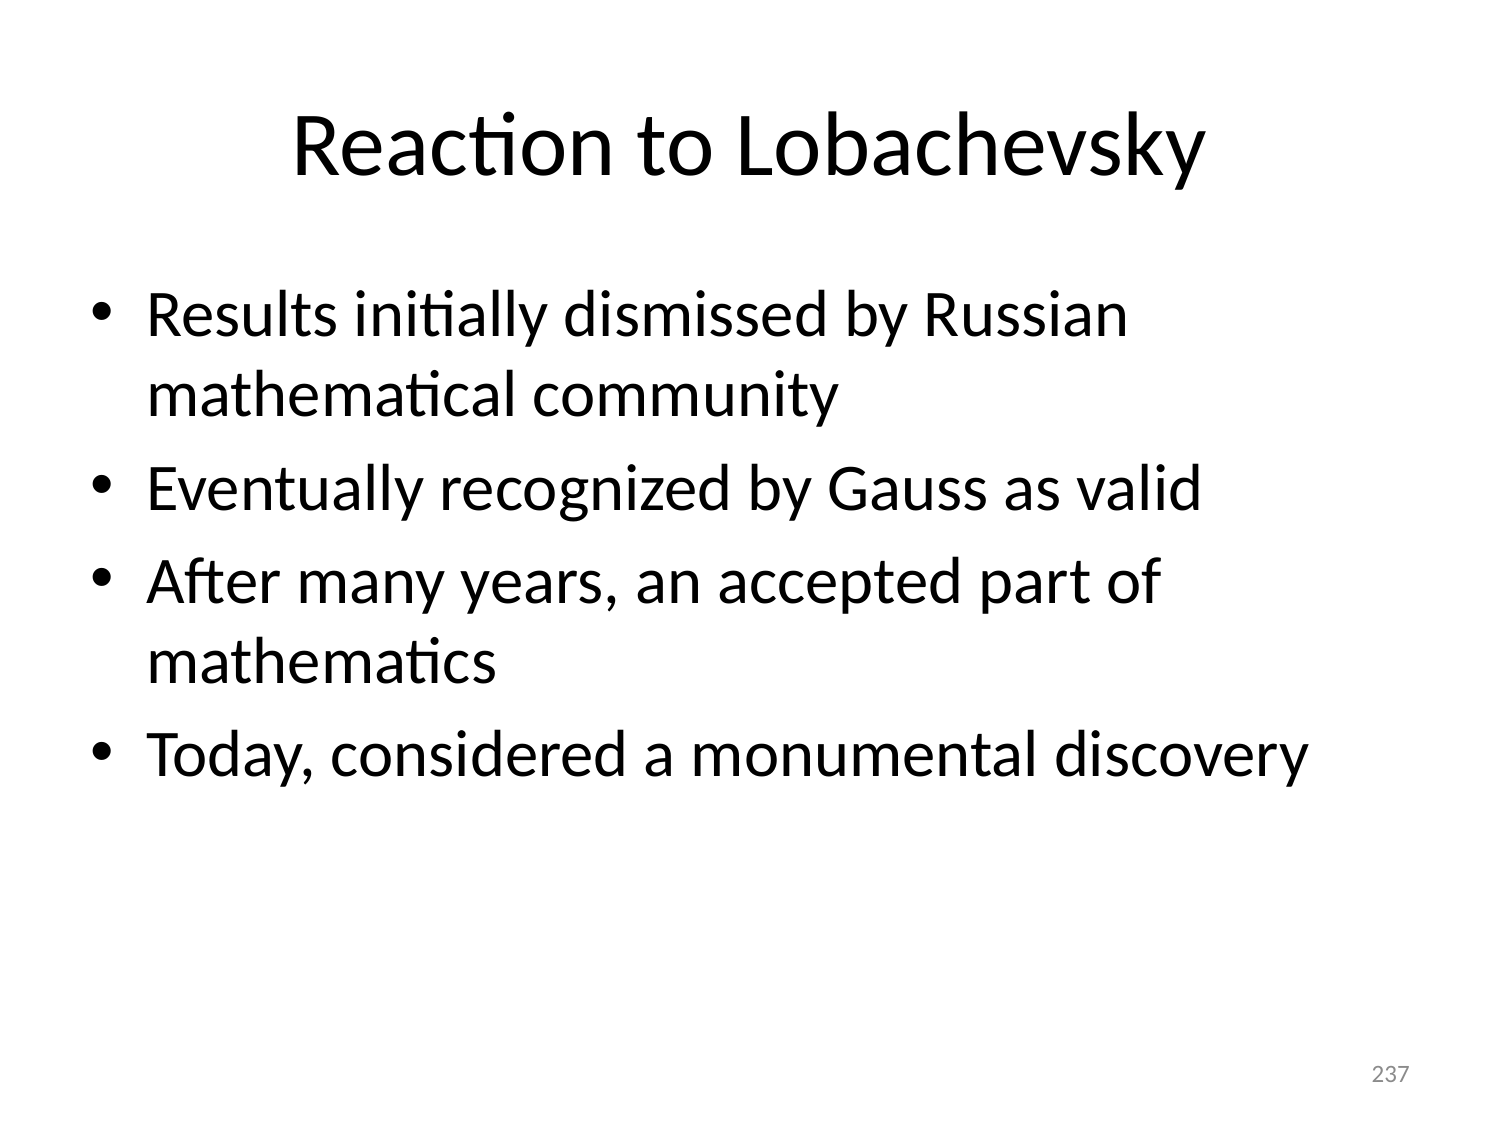

# Reaction to Lobachevsky
Results initially dismissed by Russian mathematical community
Eventually recognized by Gauss as valid
After many years, an accepted part of mathematics
Today, considered a monumental discovery
237